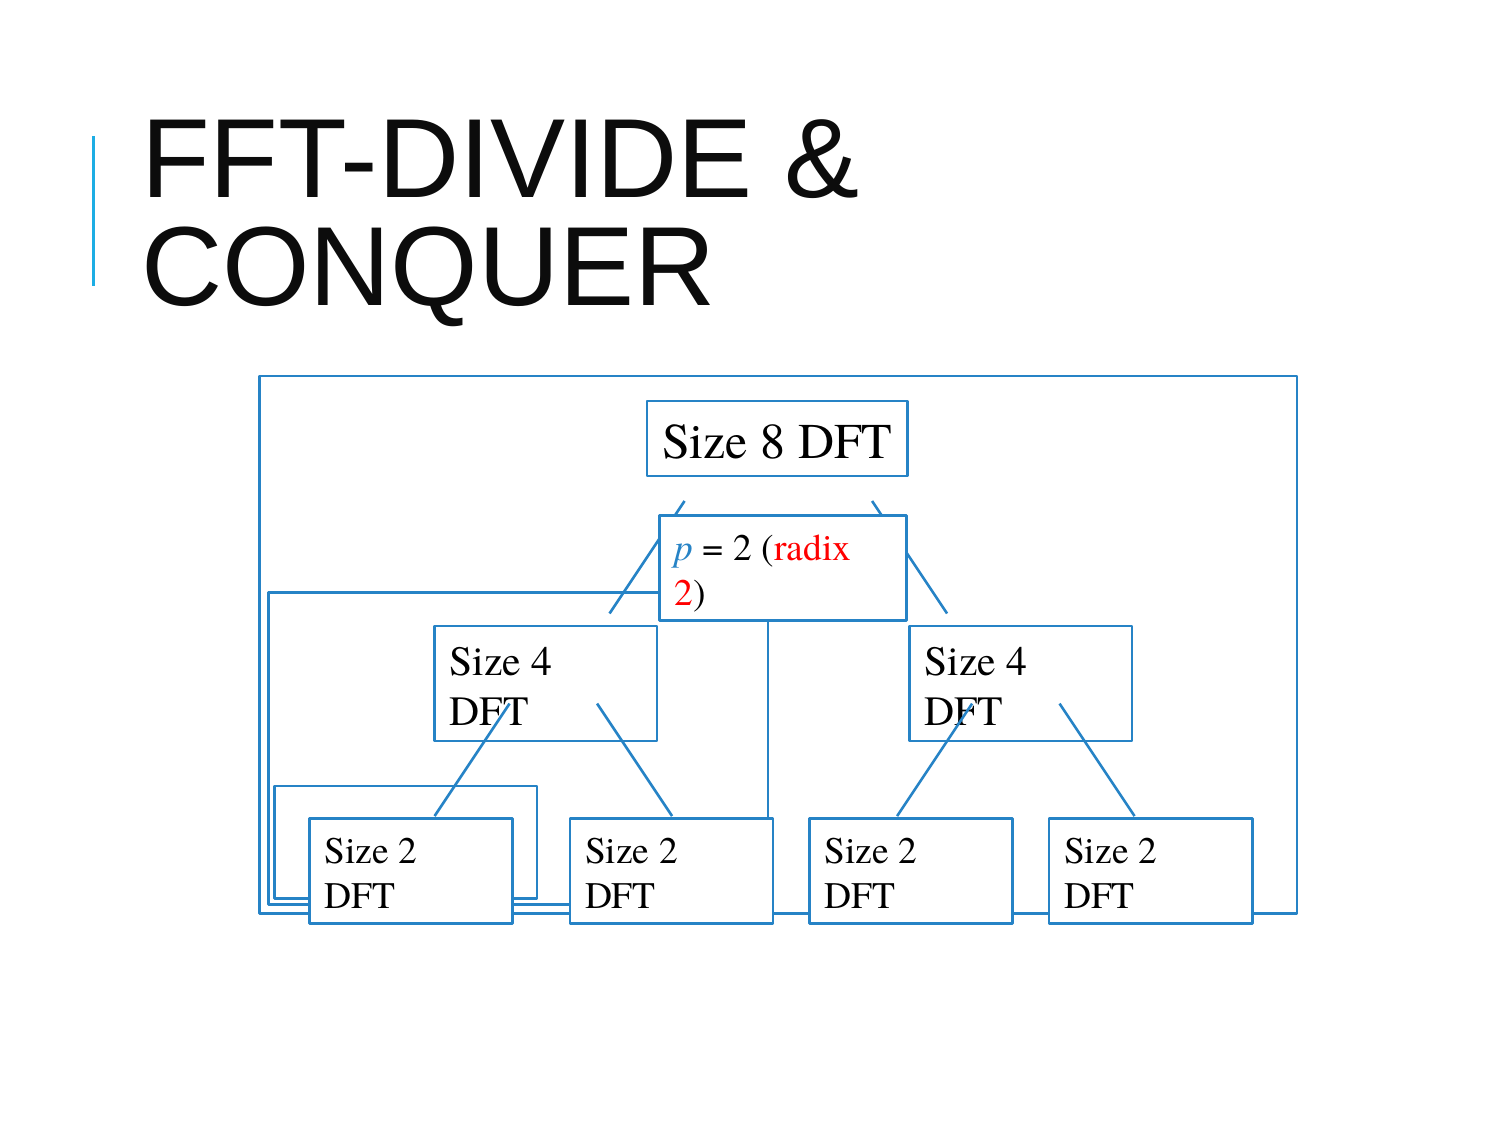

# FFT-DIVIDE & CONQUER

Size 8 DFT
p = 2 (radix 2)

Size 4 DFT
Size 4 DFT

Size 2 DFT
Size 2 DFT
Size 2 DFT
Size 2 DFT